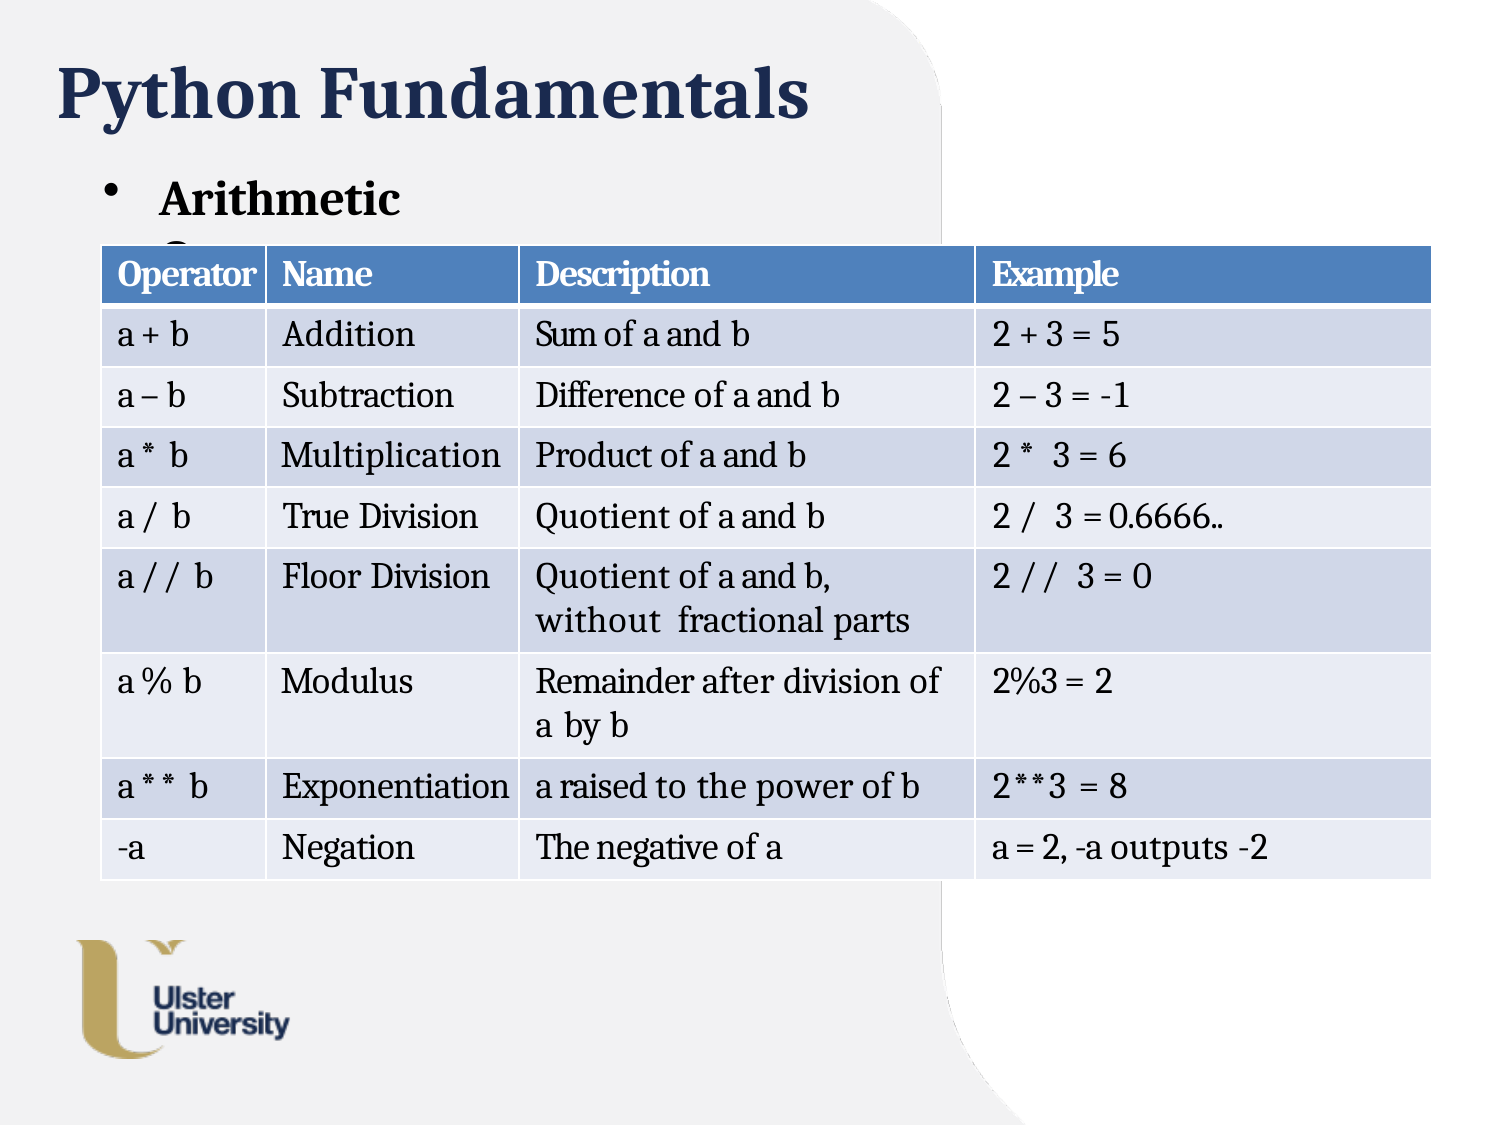

# Python Fundamentals
Arithmetic Operators
| Operator | Name | Description | Example |
| --- | --- | --- | --- |
| a + b | Addition | Sum of a and b | 2 + 3 = 5 |
| a – b | Subtraction | Difference of a and b | 2 – 3 = -1 |
| a \* b | Multiplication | Product of a and b | 2 \* 3 = 6 |
| a / b | True Division | Quotient of a and b | 2 / 3 = 0.6666.. |
| a // b | Floor Division | Quotient of a and b, without fractional parts | 2 // 3 = 0 |
| a % b | Modulus | Remainder after division of a by b | 2%3 = 2 |
| a \*\* b | Exponentiation | a raised to the power of b | 2\*\*3 = 8 |
| -a | Negation | The negative of a | a = 2, -a outputs -2 |